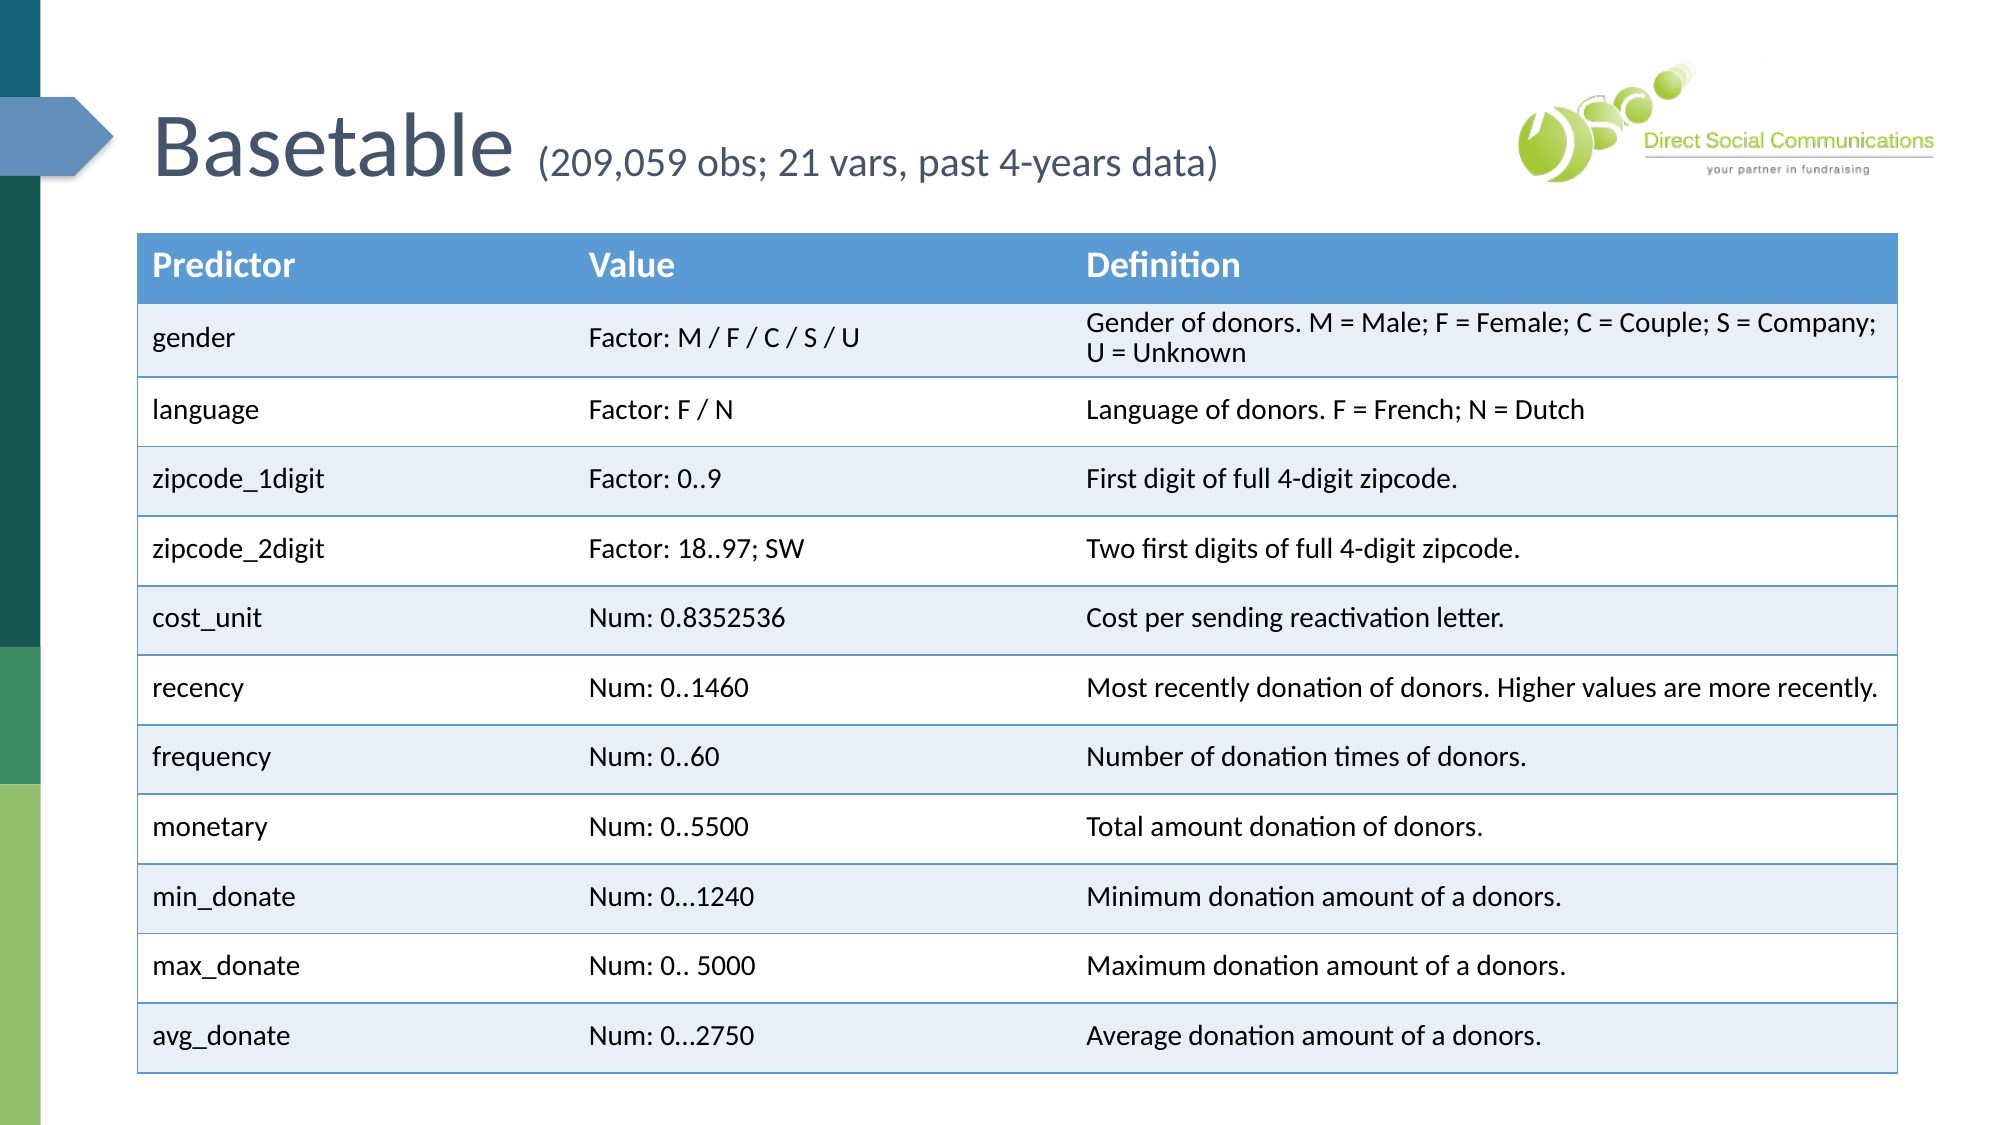

# Basetable (209,059 obs; 21 vars, past 4-years data)
| Predictor | Value | Definition |
| --- | --- | --- |
| gender | Factor: M / F / C / S / U | Gender of donors. M = Male; F = Female; C = Couple; S = Company; U = Unknown |
| language | Factor: F / N | Language of donors. F = French; N = Dutch |
| zipcode\_1digit | Factor: 0..9 | First digit of full 4-digit zipcode. |
| zipcode\_2digit | Factor: 18..97; SW | Two first digits of full 4-digit zipcode. |
| cost\_unit | Num: 0.8352536 | Cost per sending reactivation letter. |
| recency | Num: 0..1460 | Most recently donation of donors. Higher values are more recently. |
| frequency | Num: 0..60 | Number of donation times of donors. |
| monetary | Num: 0..5500 | Total amount donation of donors. |
| min\_donate | Num: 0…1240 | Minimum donation amount of a donors. |
| max\_donate | Num: 0.. 5000 | Maximum donation amount of a donors. |
| avg\_donate | Num: 0…2750 | Average donation amount of a donors. |